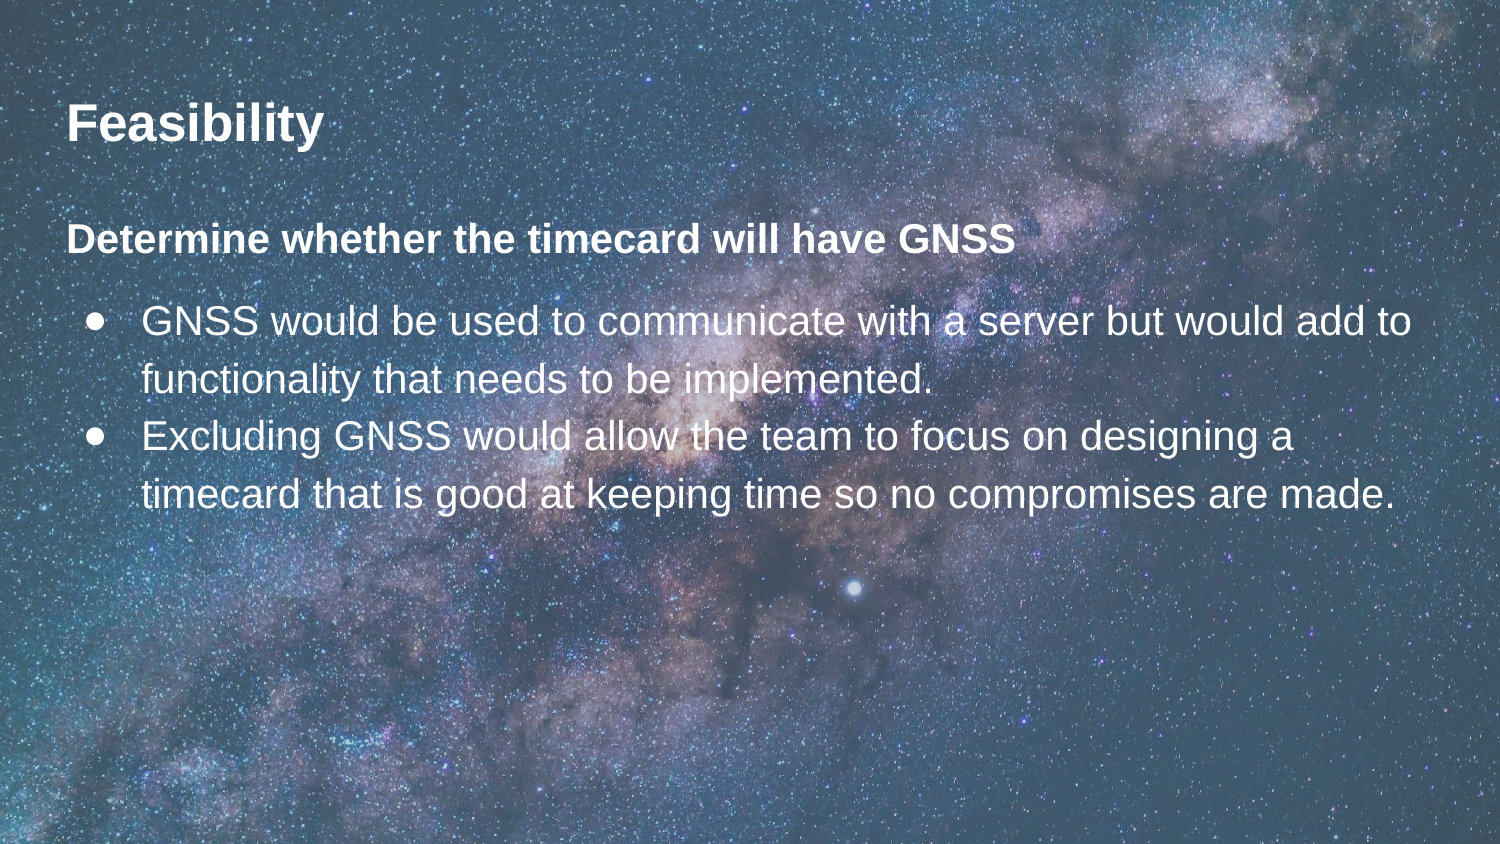

# Feasibility
Determine whether the timecard will have GNSS
GNSS would be used to communicate with a server but would add to functionality that needs to be implemented.
Excluding GNSS would allow the team to focus on designing a timecard that is good at keeping time so no compromises are made.